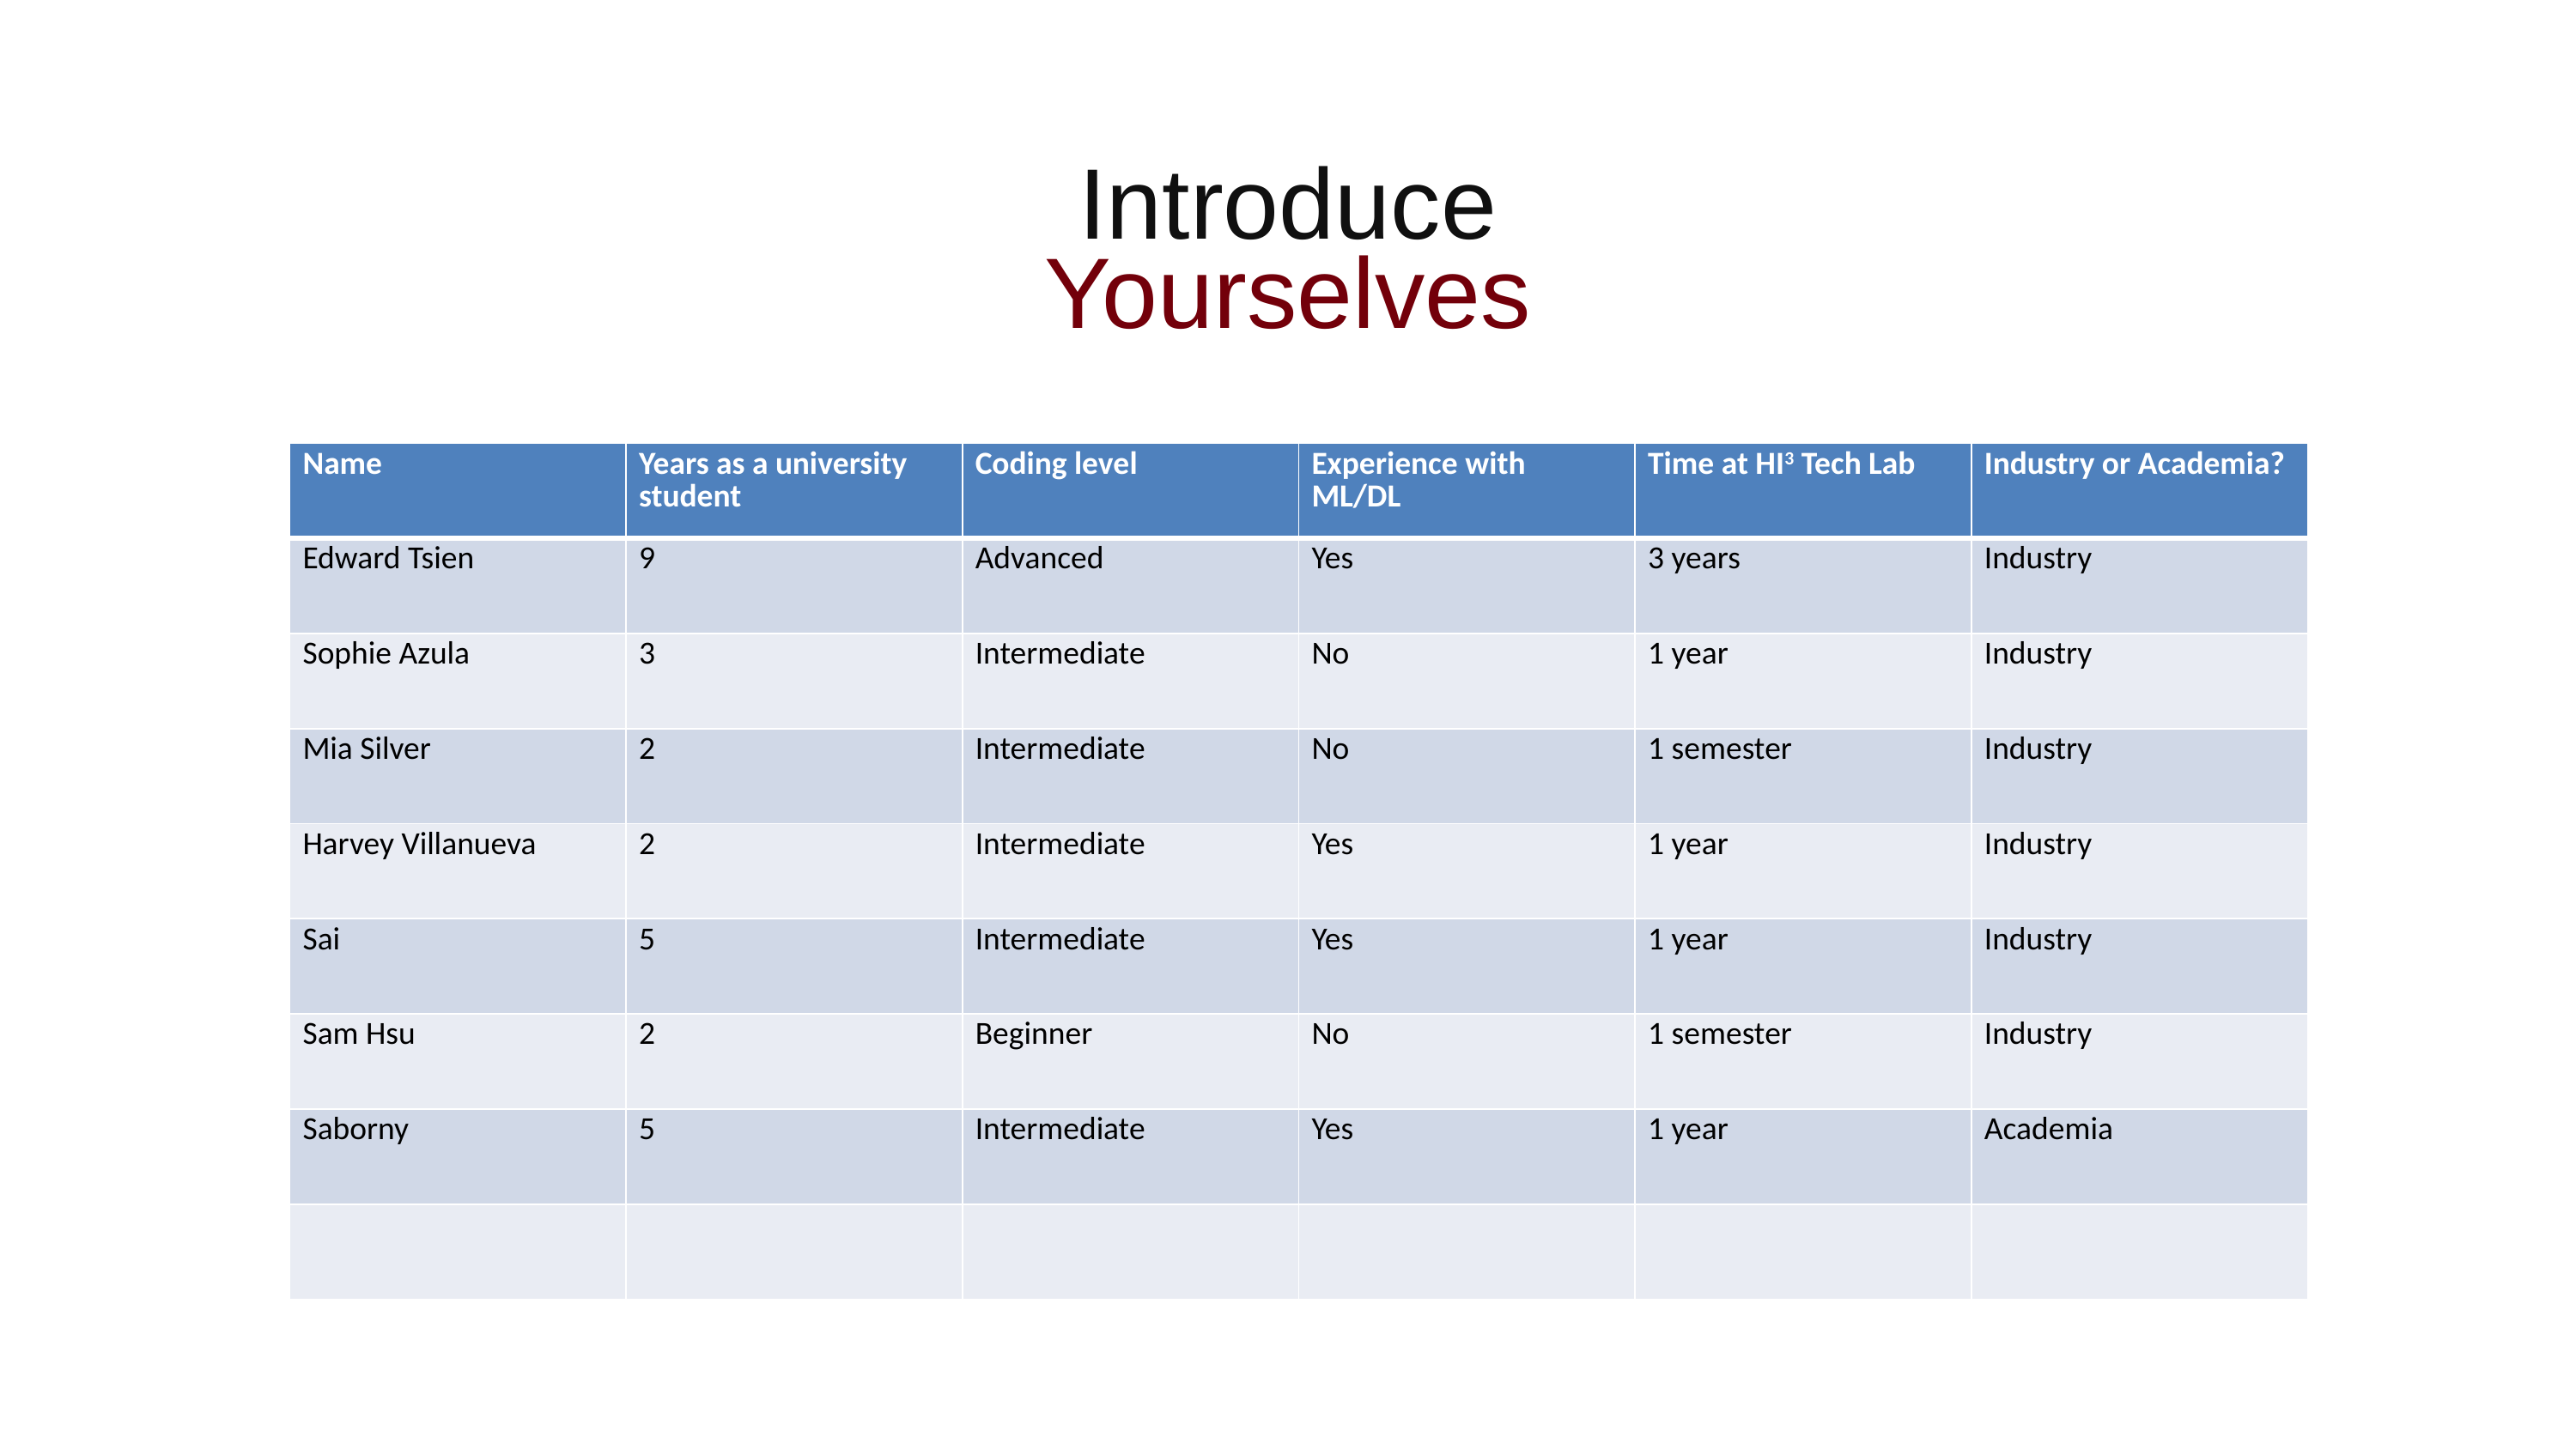

Introduce
Yourselves
| Name | Years as a university student | Coding level | Experience with ML/DL | Time at HI3 Tech Lab | Industry or Academia? |
| --- | --- | --- | --- | --- | --- |
| Edward Tsien | 9 | Advanced | Yes | 3 years | Industry |
| Sophie Azula | 3 | Intermediate | No | 1 year | Industry |
| Mia Silver | 2 | Intermediate | No | 1 semester | Industry |
| Harvey Villanueva | 2 | Intermediate | Yes | 1 year | Industry |
| Sai | 5 | Intermediate | Yes | 1 year | Industry |
| Sam Hsu | 2 | Beginner | No | 1 semester | Industry |
| Saborny | 5 | Intermediate | Yes | 1 year | Academia |
|  |  |  |  |  |  |